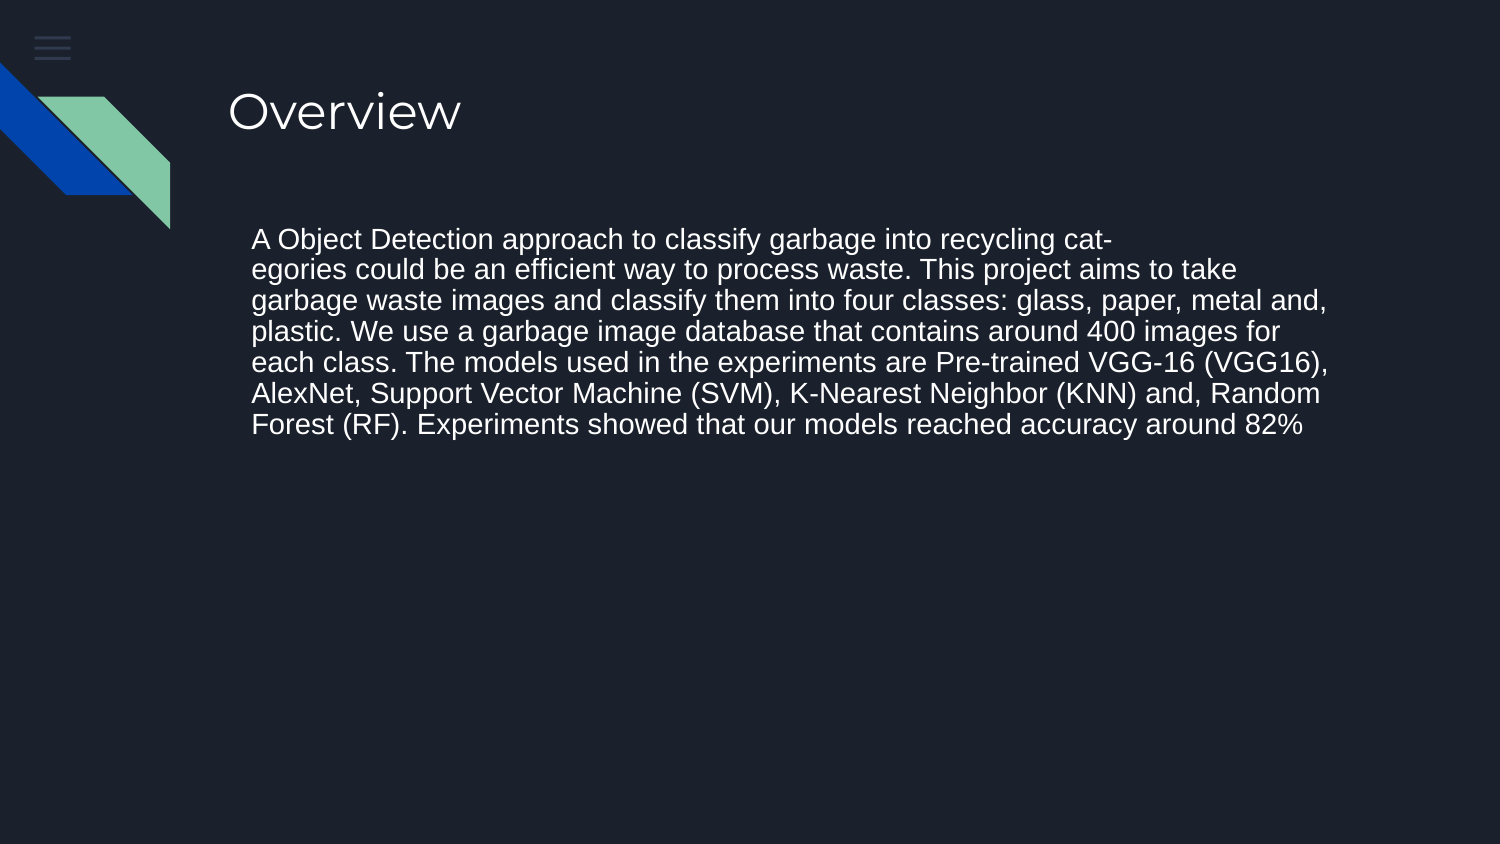

# Overview
A Object Detection approach to classify garbage into recycling cat-
egories could be an efﬁcient way to process waste. This project aims to take garbage waste images and classify them into four classes: glass, paper, metal and, plastic. We use a garbage image database that contains around 400 images for each class. The models used in the experiments are Pre-trained VGG-16 (VGG16), AlexNet, Support Vector Machine (SVM), K-Nearest Neighbor (KNN) and, Random Forest (RF). Experiments showed that our models reached accuracy around 82%